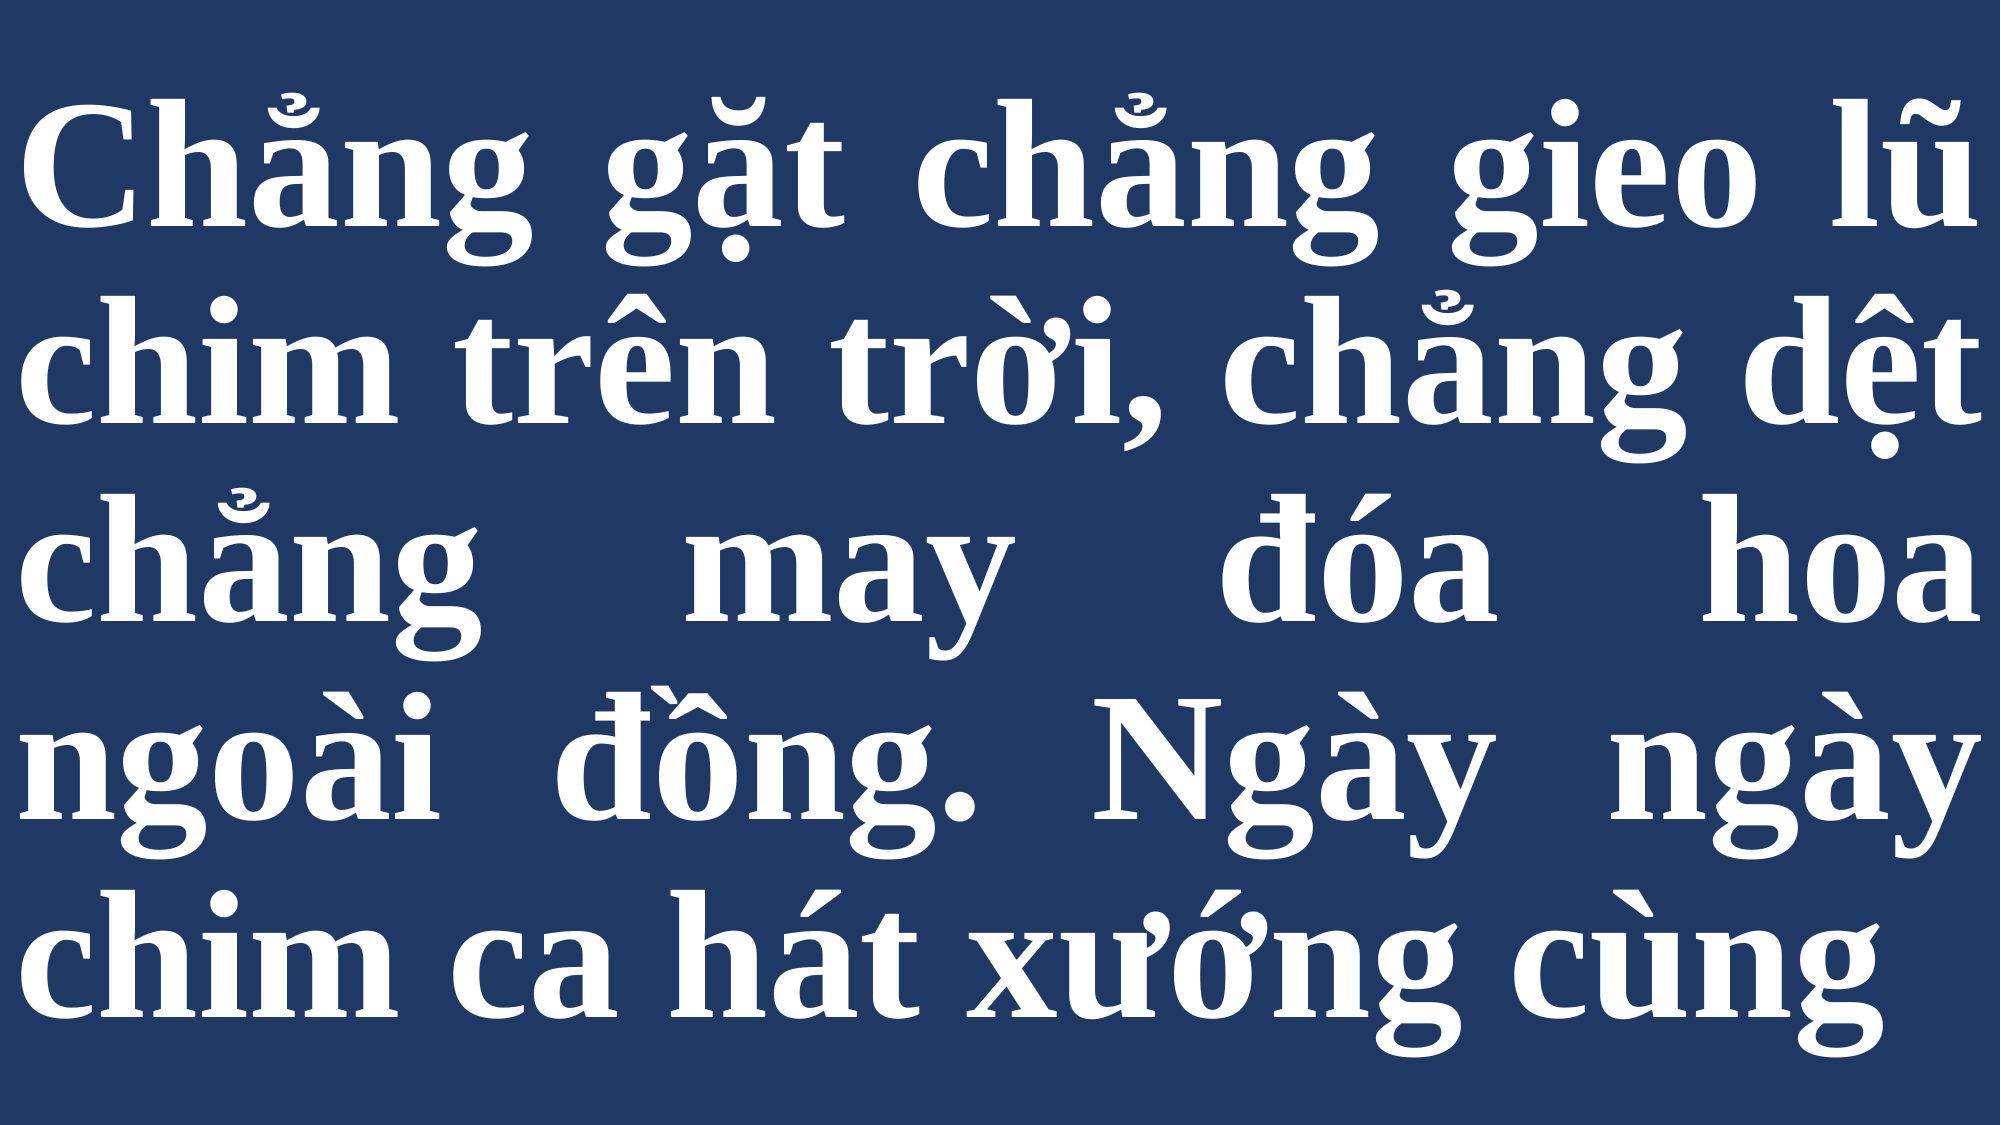

# Chẳng gặt chẳng gieo lũ chim trên trời, chẳng dệt chẳng may đóa hoa ngoài đồng. Ngày ngày chim ca hát xướng cùng